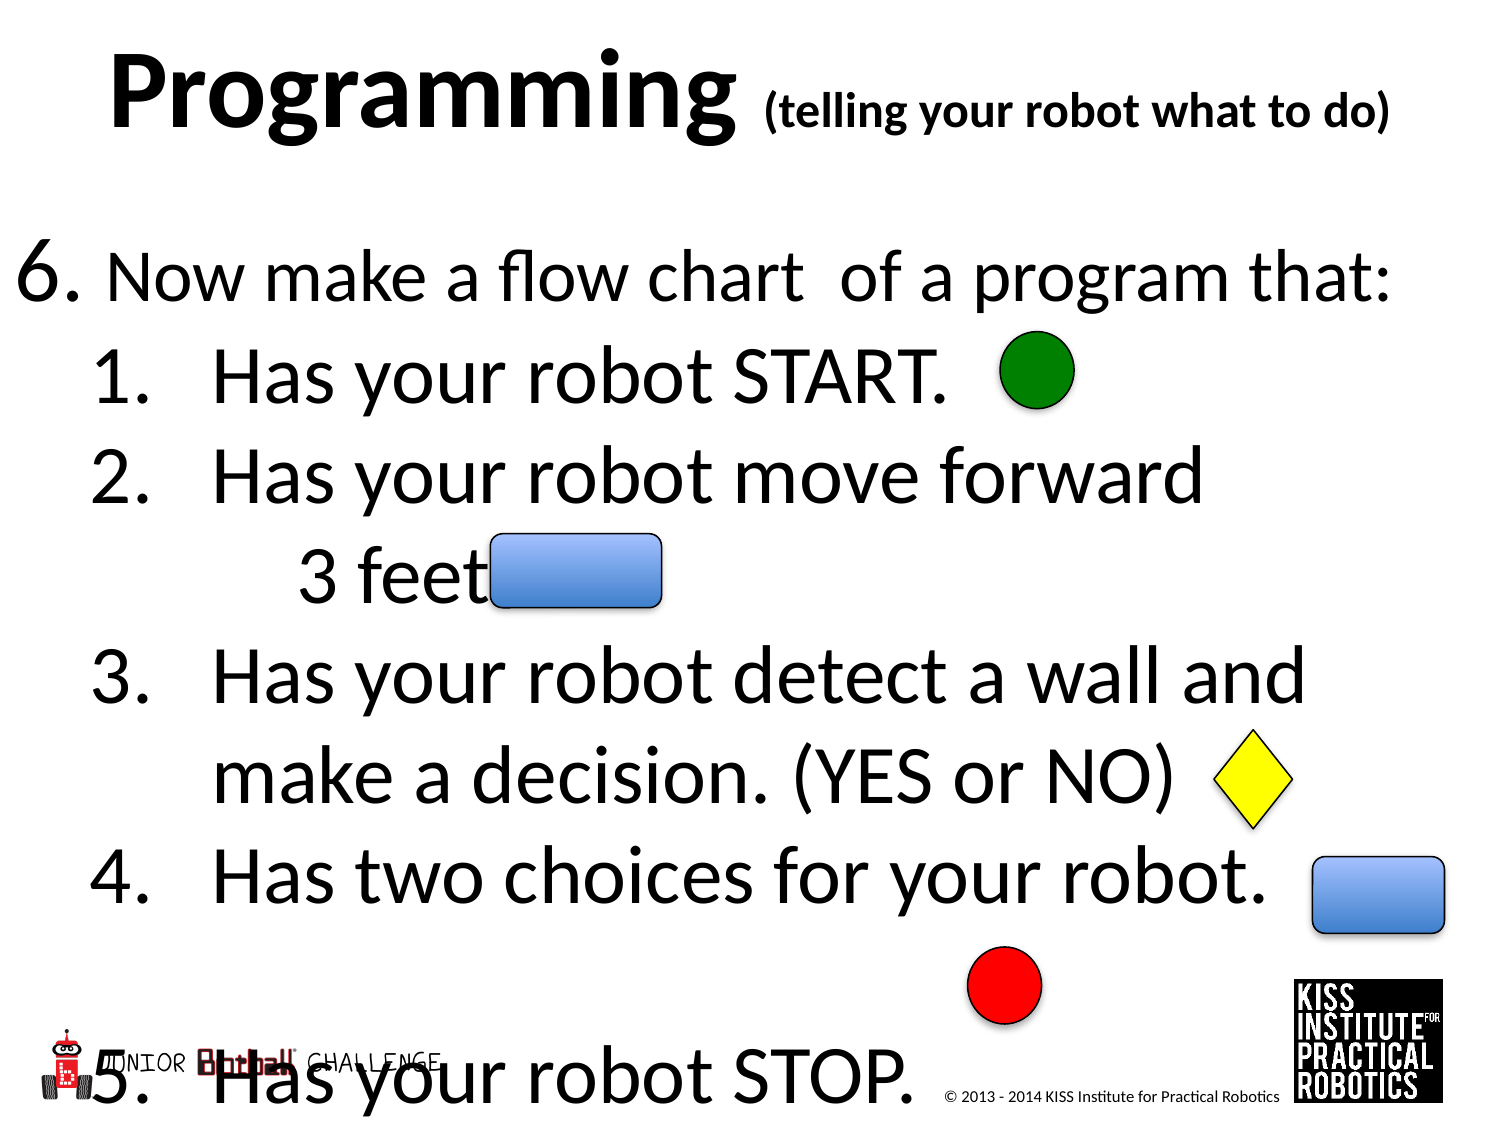

Programming (telling your robot what to do)
6. Now make a flow chart  of a program that:
Has your robot START.
Has your robot move forward
	   3 feet.
Has your robot detect a wall and make a decision. (YES or NO)
Has two choices for your robot.
Has your robot STOP.